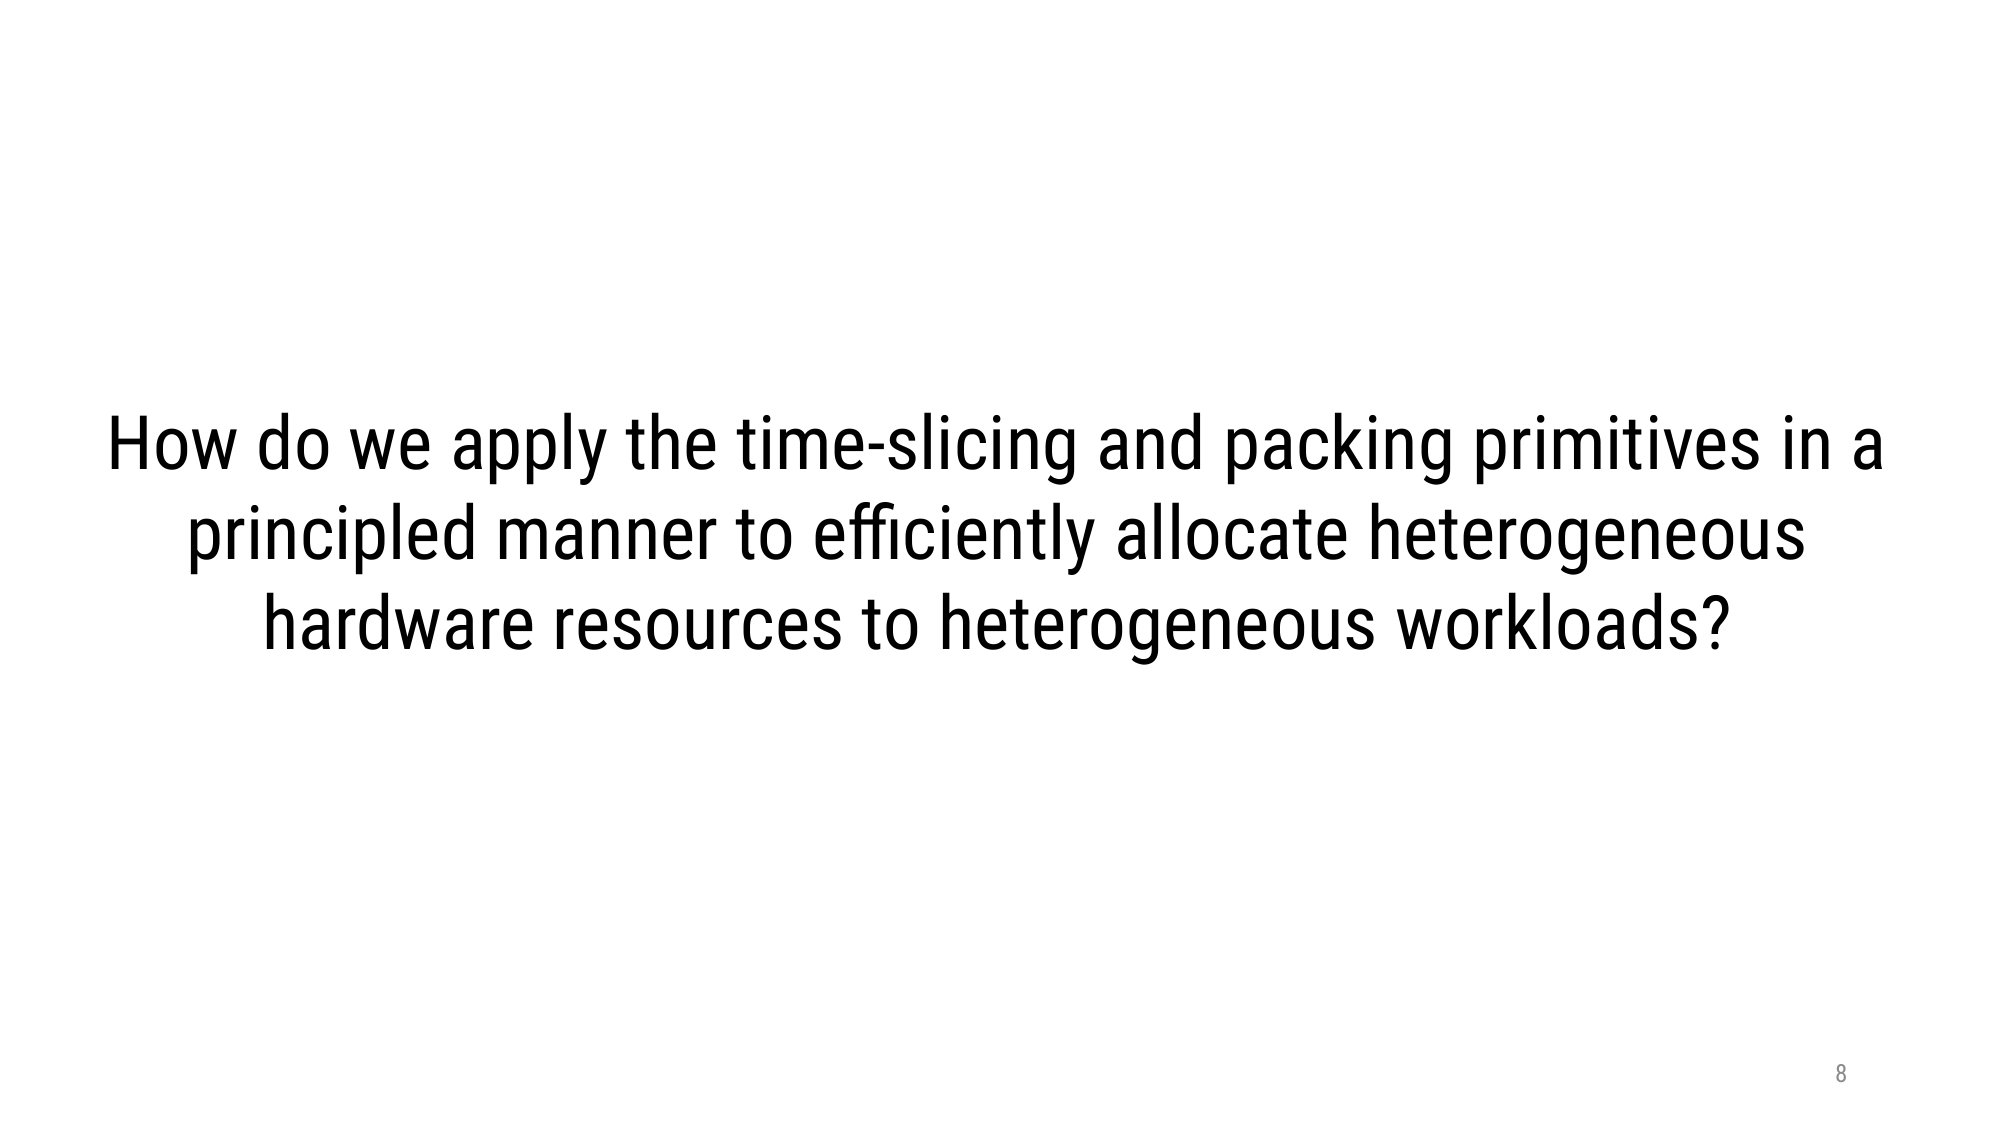

How do we apply the time-slicing and packing primitives in a principled manner to efficiently allocate heterogeneous hardware resources to heterogeneous workloads?

8